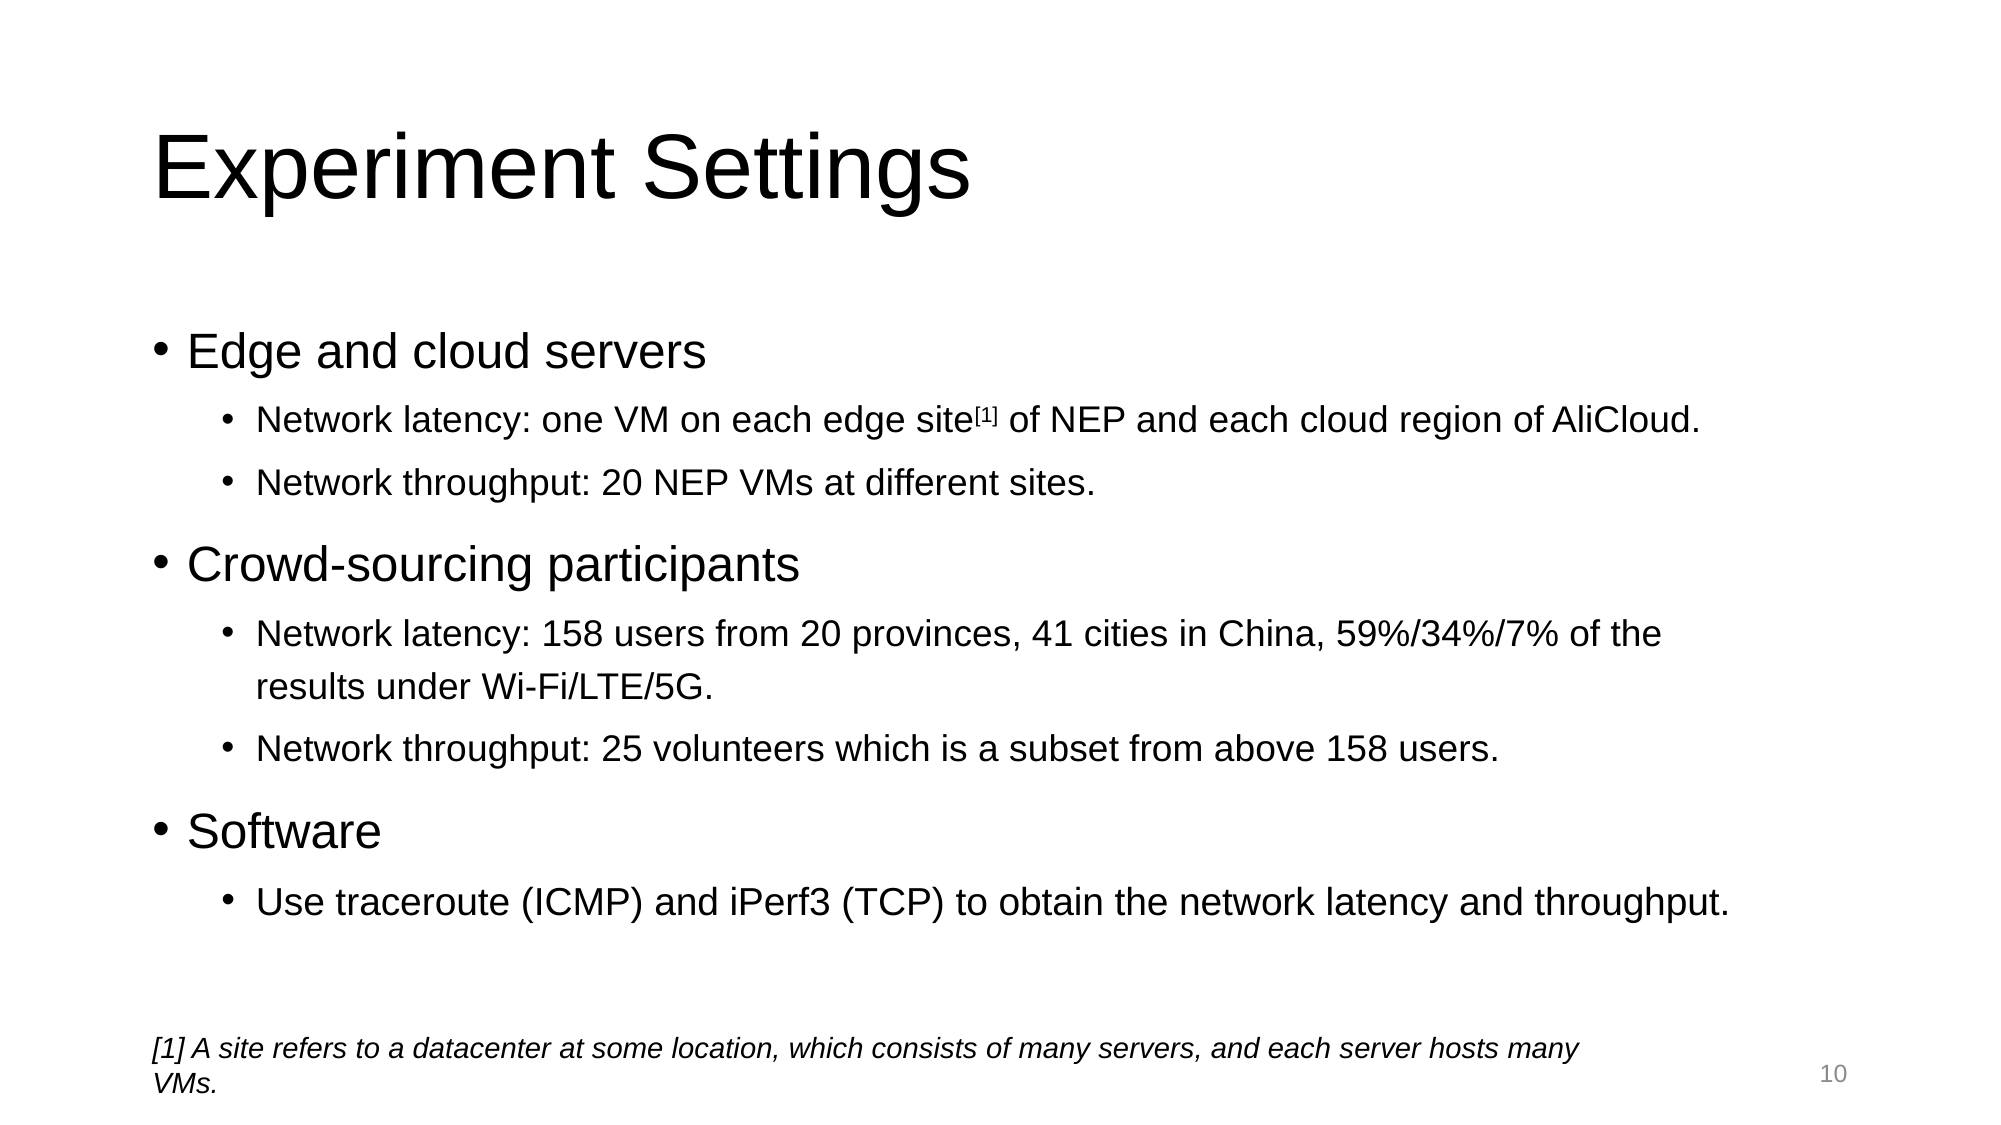

# Experiment Settings
Edge and cloud servers
Network latency: one VM on each edge site[1] of NEP and each cloud region of AliCloud.
Network throughput: 20 NEP VMs at different sites.
Crowd-sourcing participants
Network latency: 158 users from 20 provinces, 41 cities in China, 59%/34%/7% of the results under Wi-Fi/LTE/5G.
Network throughput: 25 volunteers which is a subset from above 158 users.
Software
Use traceroute (ICMP) and iPerf3 (TCP) to obtain the network latency and throughput.
[1] A site refers to a datacenter at some location, which consists of many servers, and each server hosts many VMs.
10